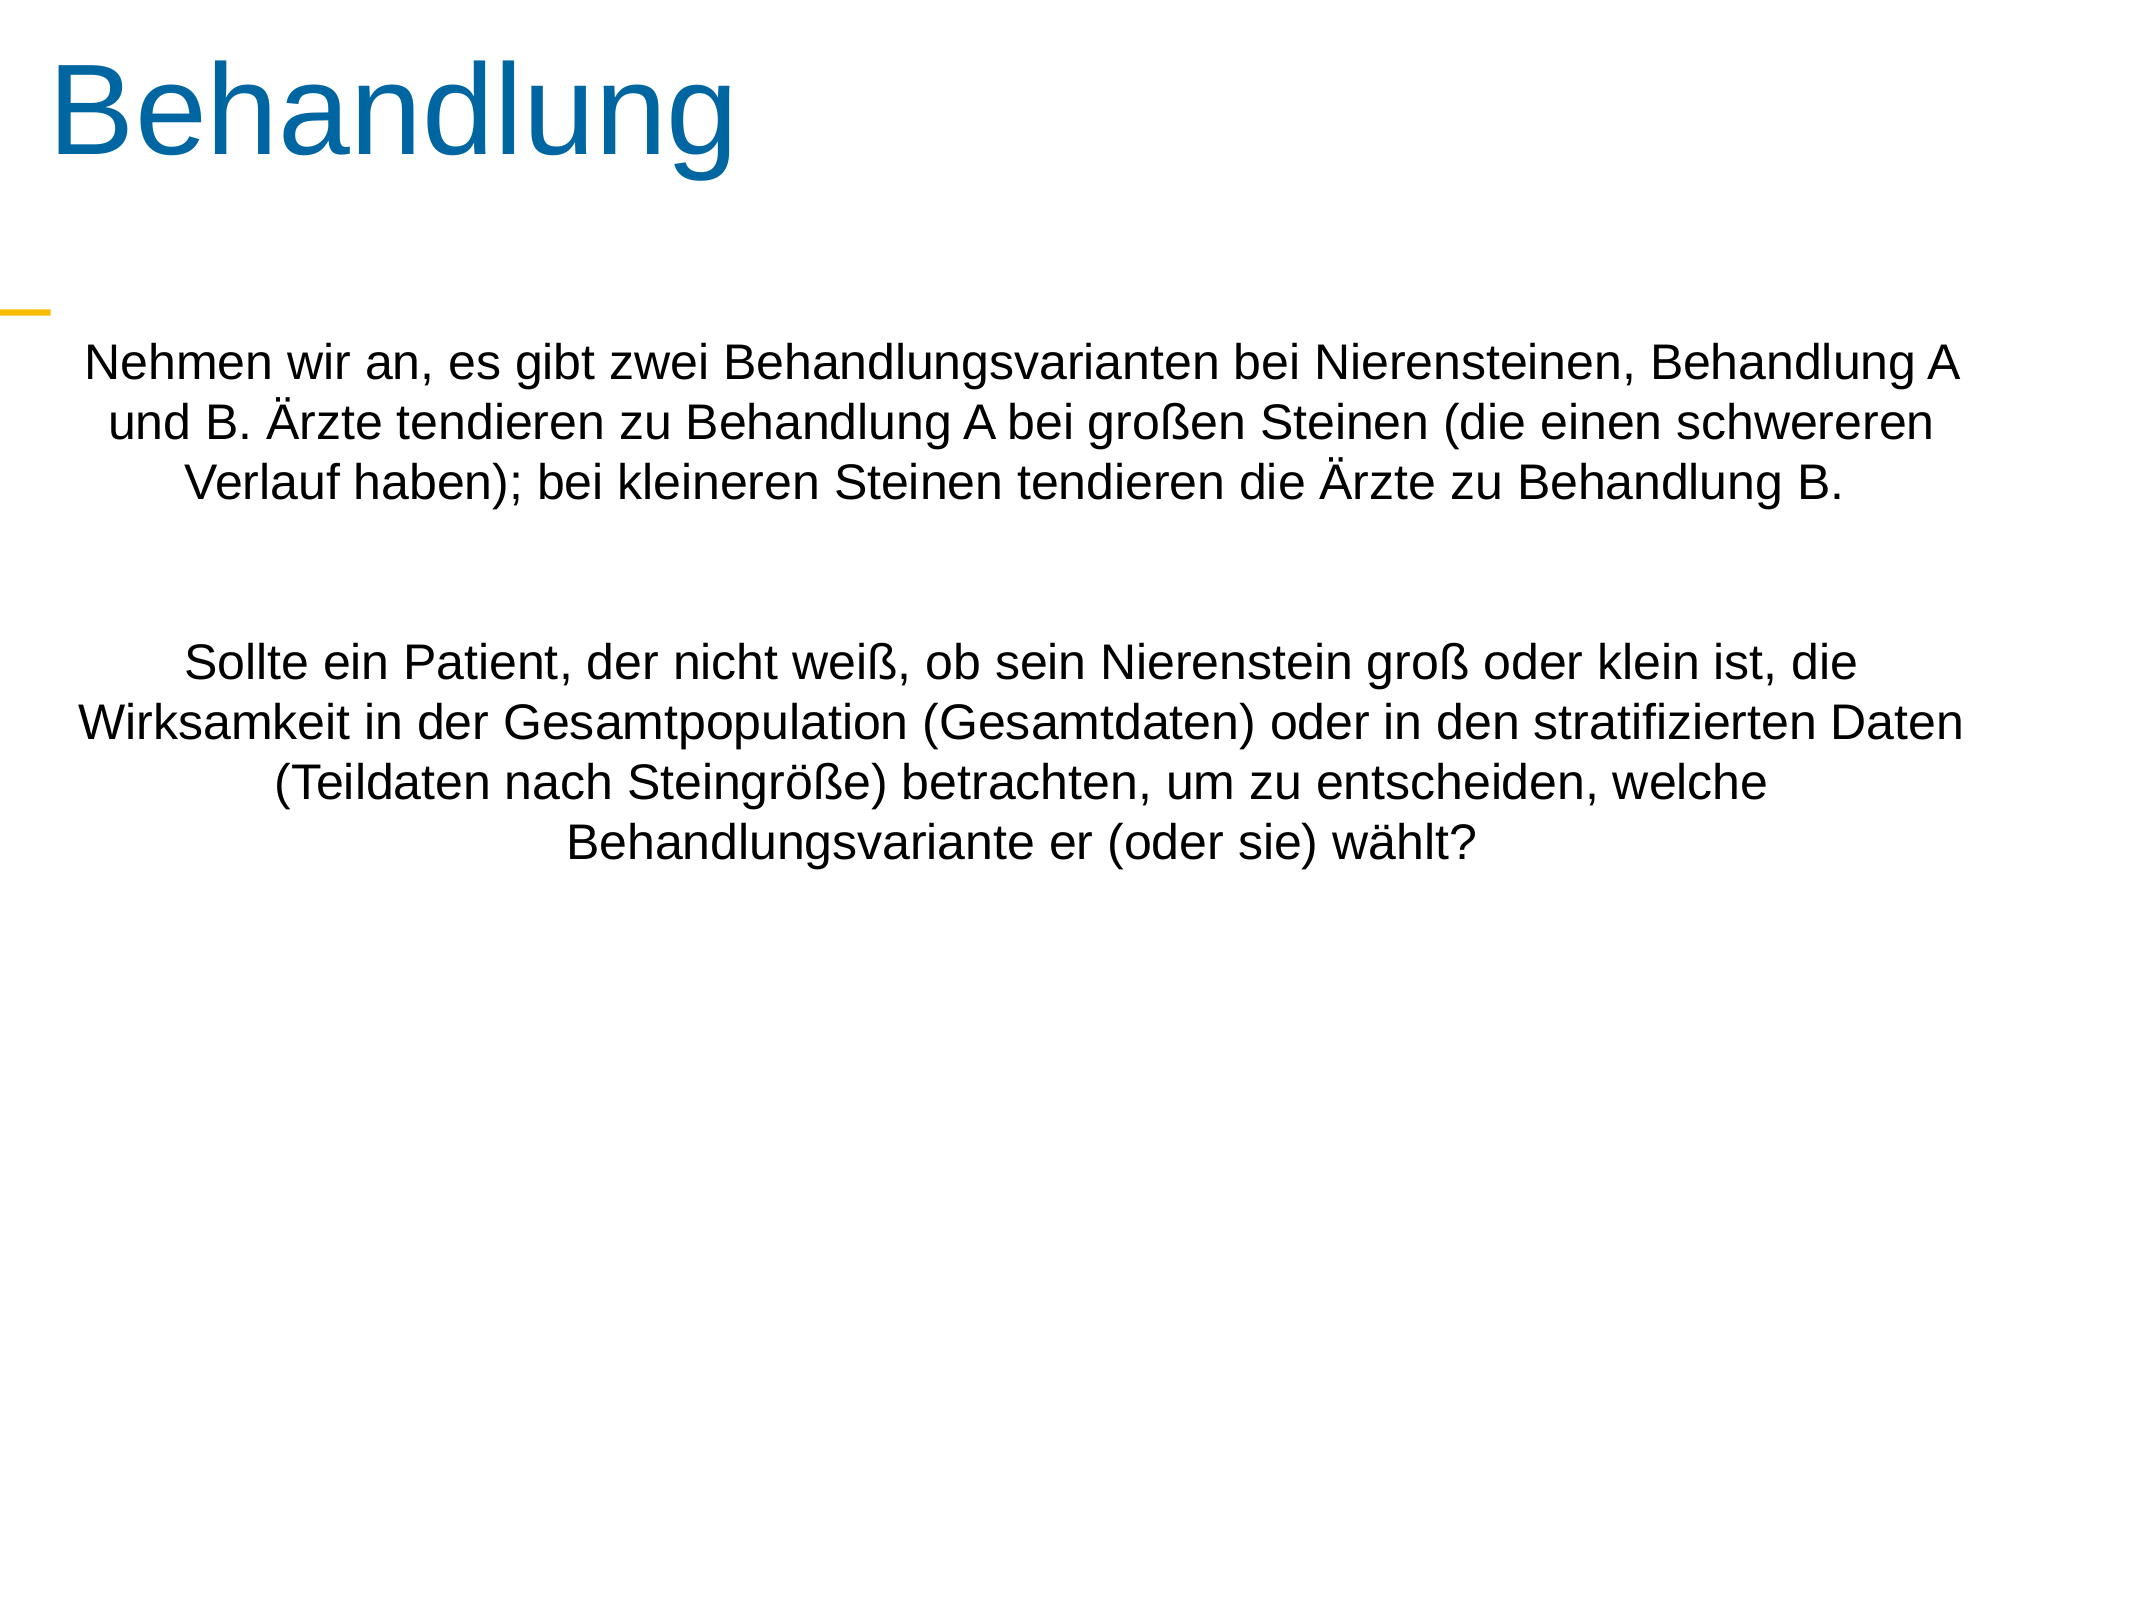

Behandlung
Nehmen wir an, es gibt zwei Behandlungsvarianten bei Nierensteinen, Behandlung A und B. Ärzte tendieren zu Behandlung A bei großen Steinen (die einen schwereren Verlauf haben); bei kleineren Steinen tendieren die Ärzte zu Behandlung B.

Sollte ein Patient, der nicht weiß, ob sein Nierenstein groß oder klein ist, die Wirksamkeit in der Gesamtpopulation (Gesamtdaten) oder in den stratifizierten Daten (Teildaten nach Steingröße) betrachten, um zu entscheiden, welche Behandlungsvariante er (oder sie) wählt?
12